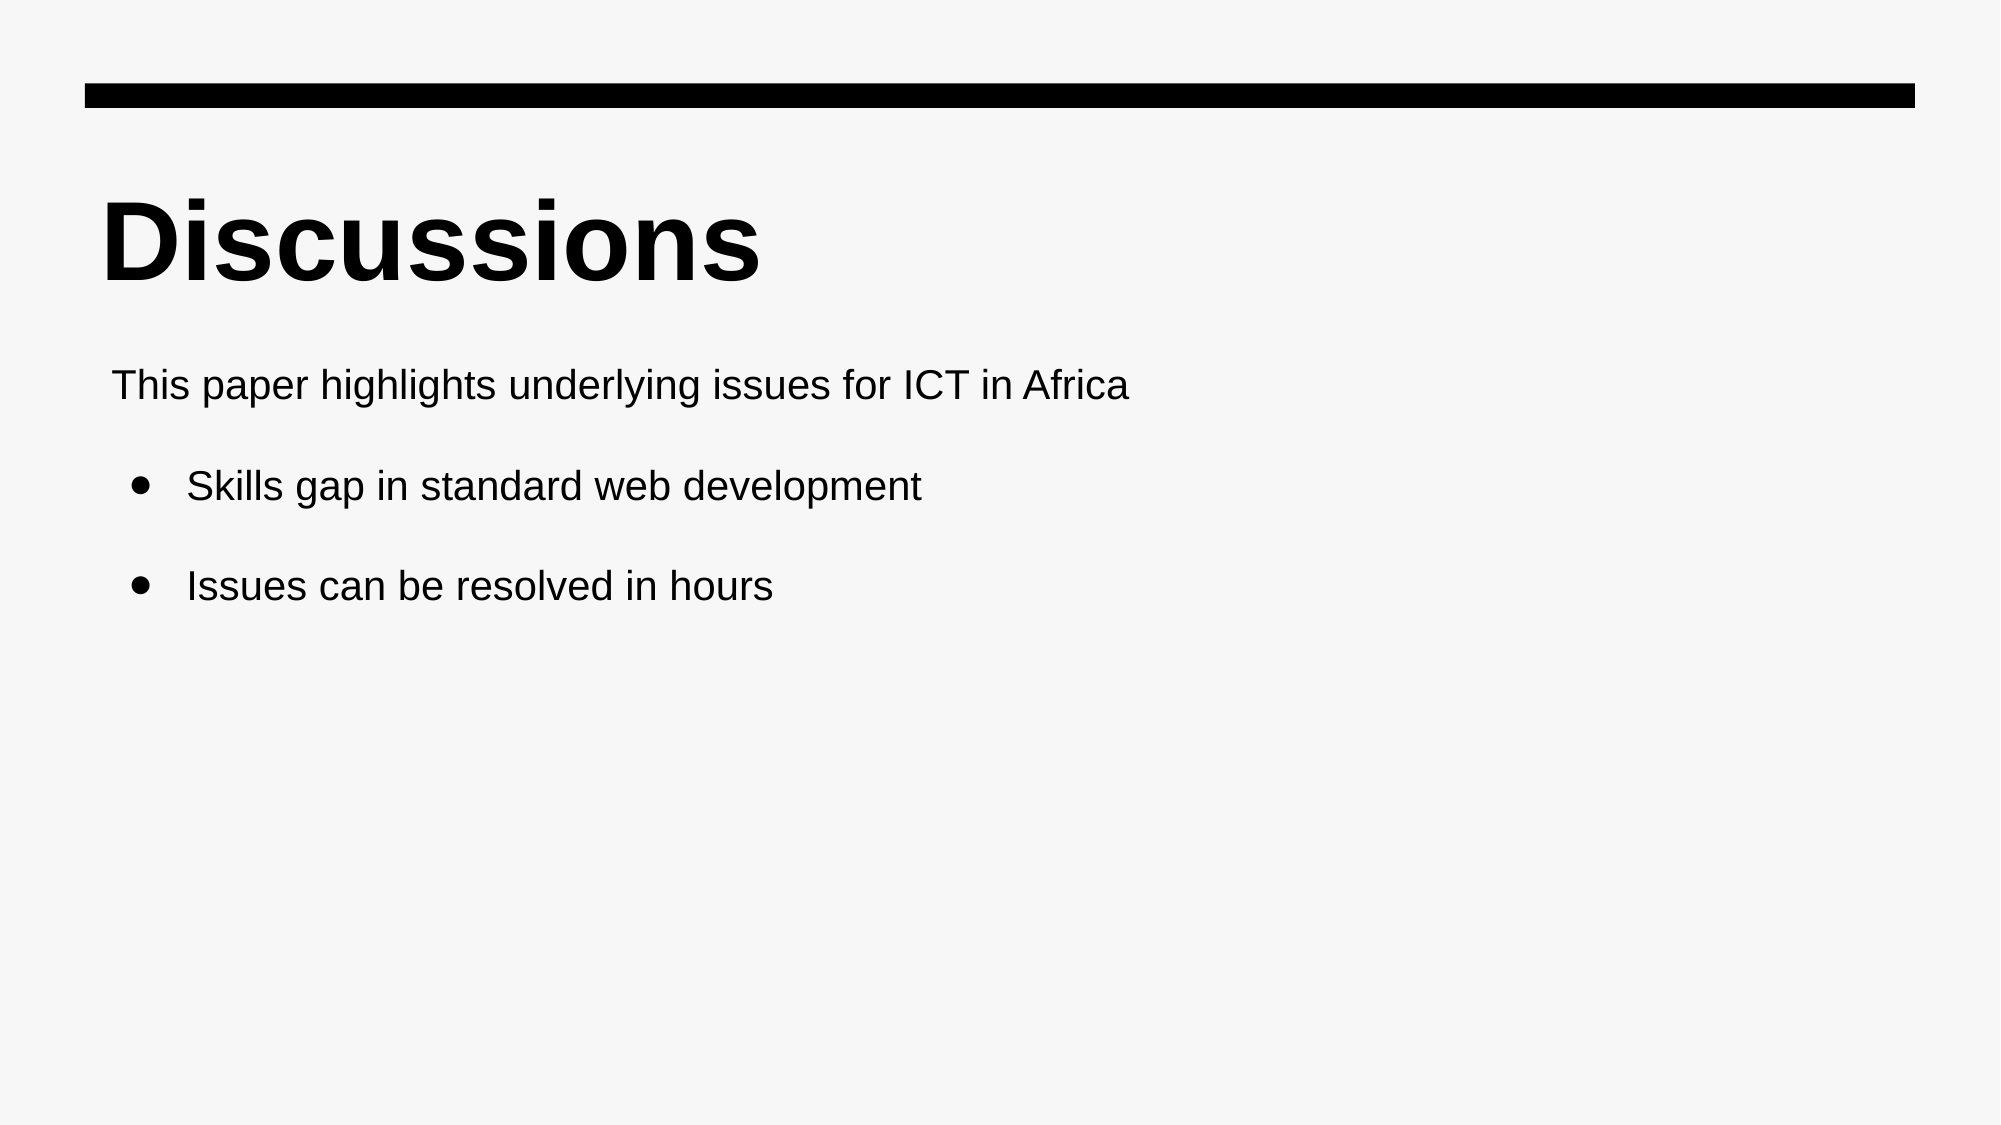

# Discussions
This paper highlights underlying issues for ICT in Africa

Skills gap in standard web development

Issues can be resolved in hours